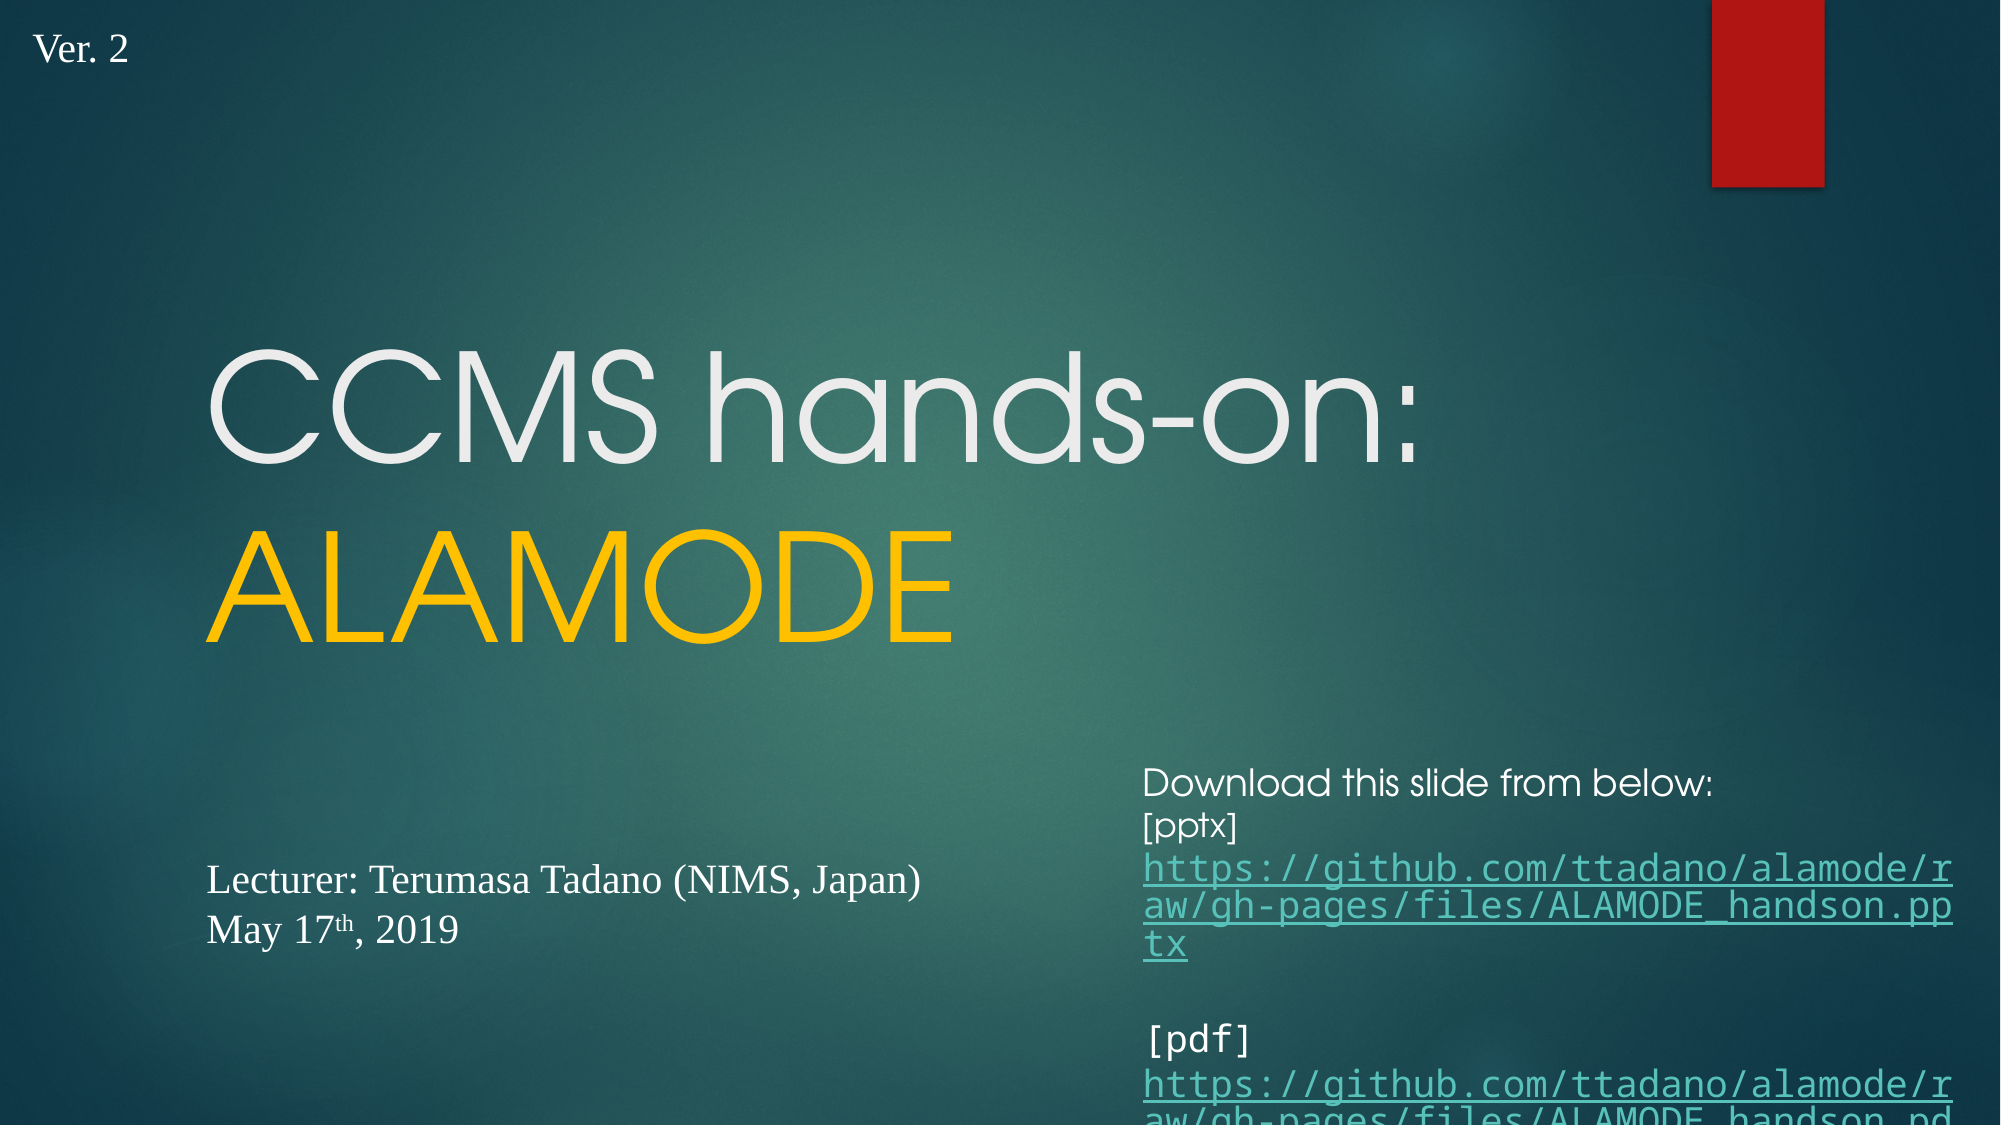

Ver. 2
# CCMS hands-on: ALAMODE
Download this slide from below:
[pptx] https://github.com/ttadano/alamode/raw/gh-pages/files/ALAMODE_handson.pptx
[pdf]
https://github.com/ttadano/alamode/raw/gh-pages/files/ALAMODE_handson.pdf

Lecturer: Terumasa Tadano (NIMS, Japan)
May 17th, 2019